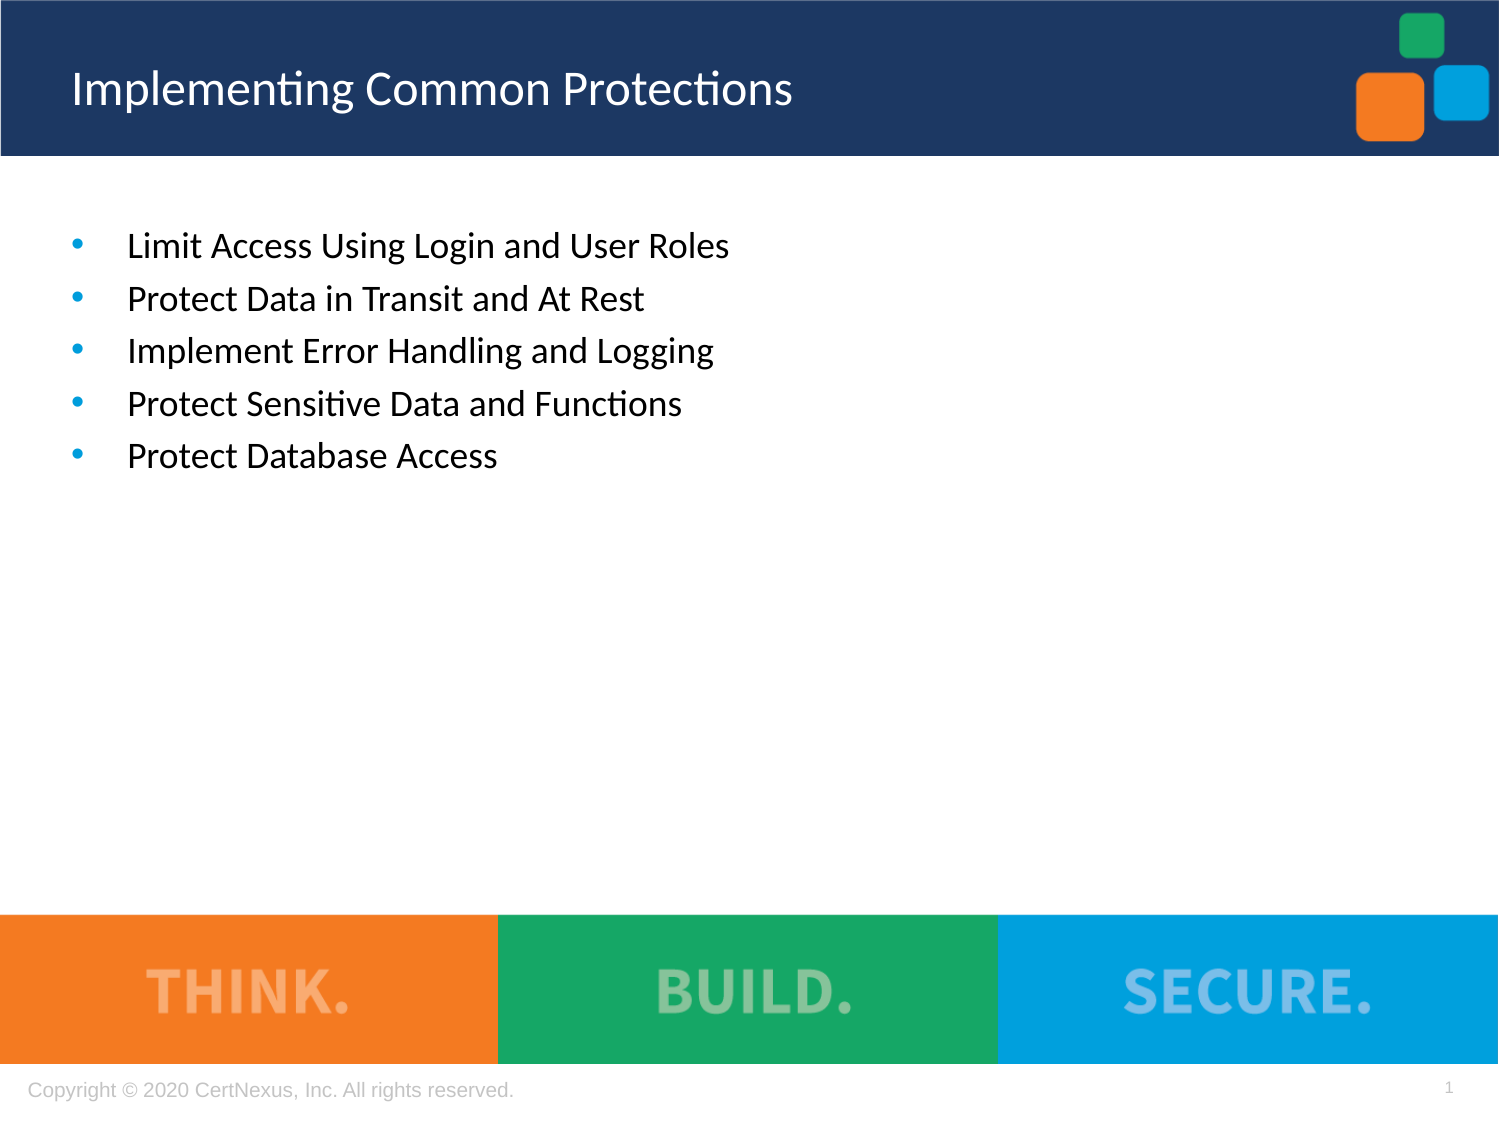

# Implementing Common Protections
Limit Access Using Login and User Roles
Protect Data in Transit and At Rest
Implement Error Handling and Logging
Protect Sensitive Data and Functions
Protect Database Access
1